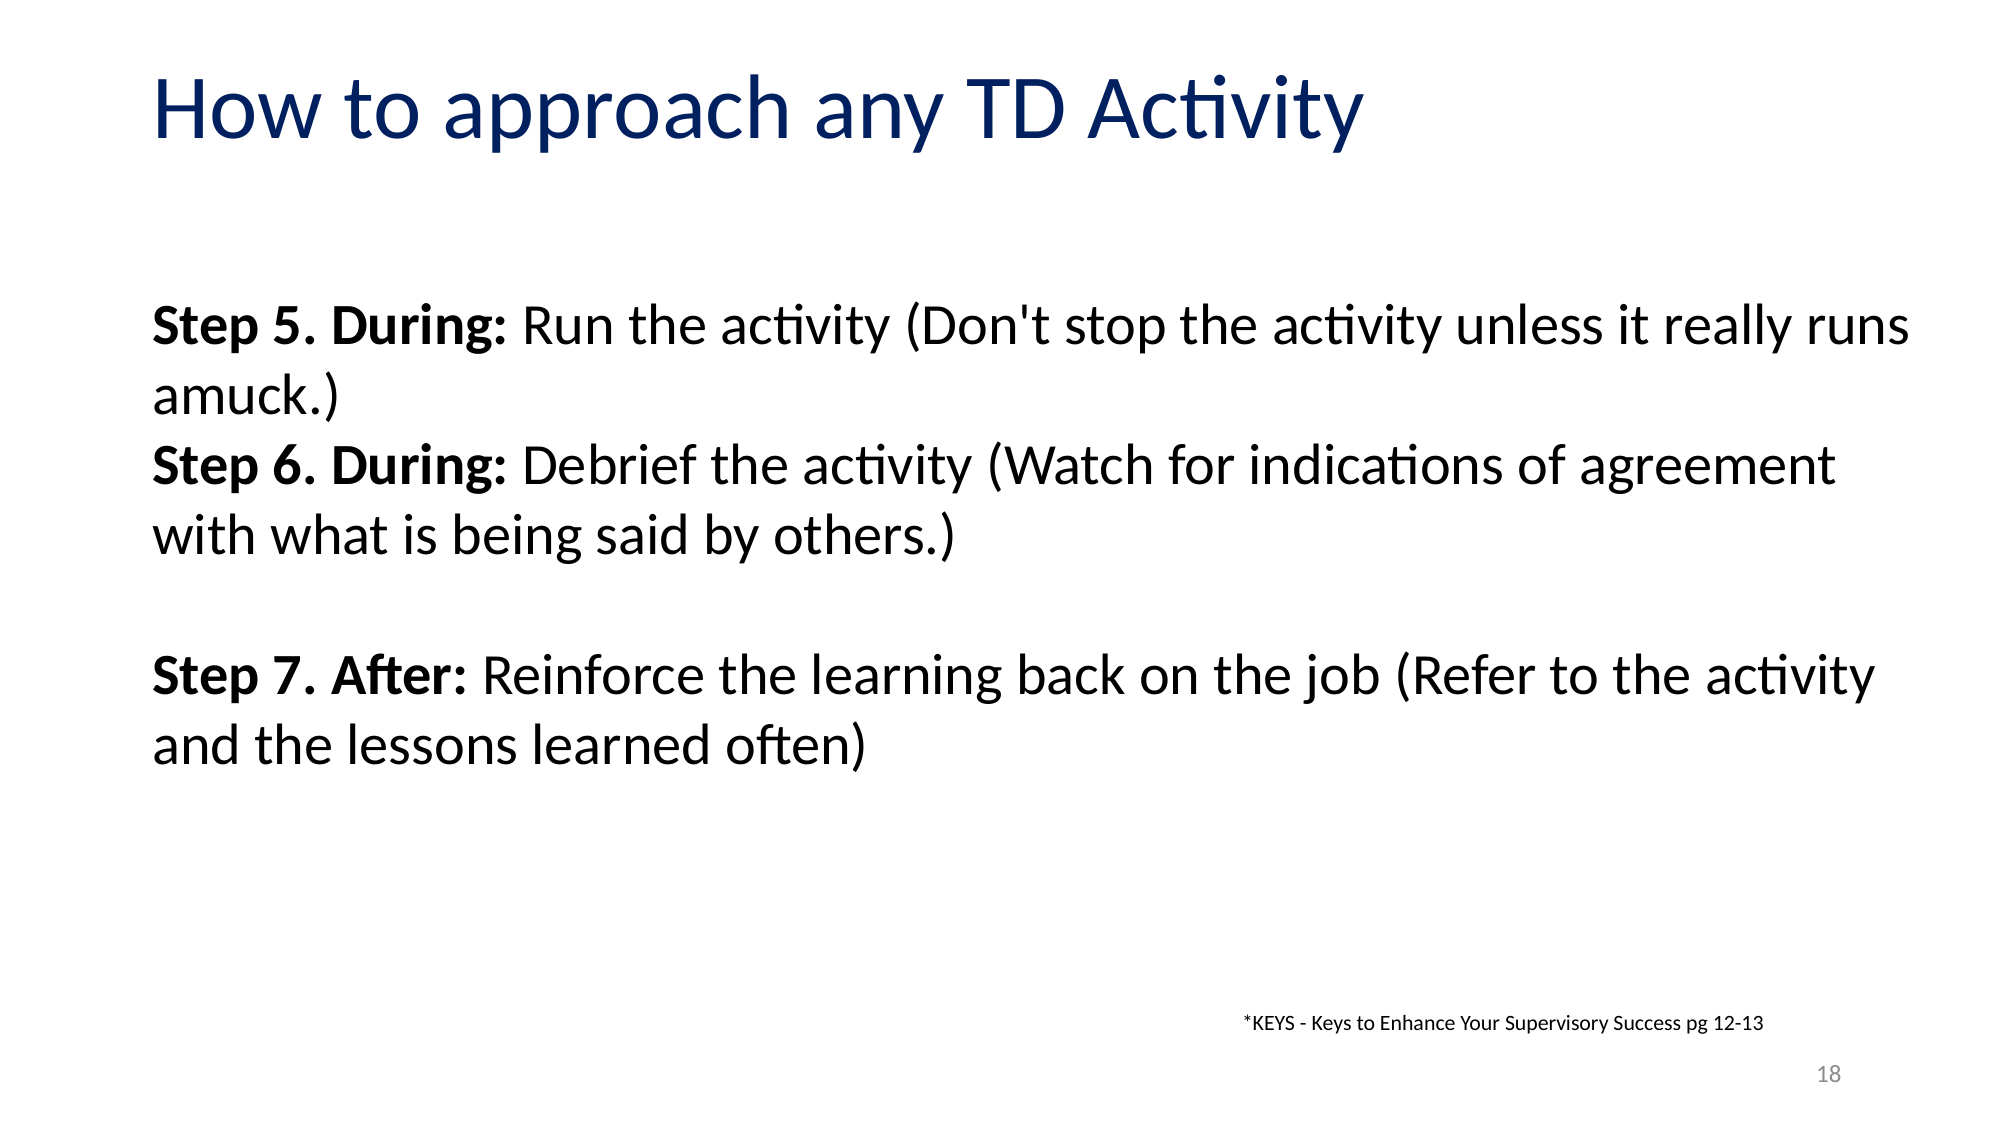

# How to approach any TD Activity
Step 5. During: Run the activity (Don't stop the activity unless it really runs amuck.)
Step 6. During: Debrief the activity (Watch for indications of agreement with what is being said by others.)

Step 7. After: Reinforce the learning back on the job (Refer to the activity and the lessons learned often)
*KEYS - Keys to Enhance Your Supervisory Success pg 12-13
18